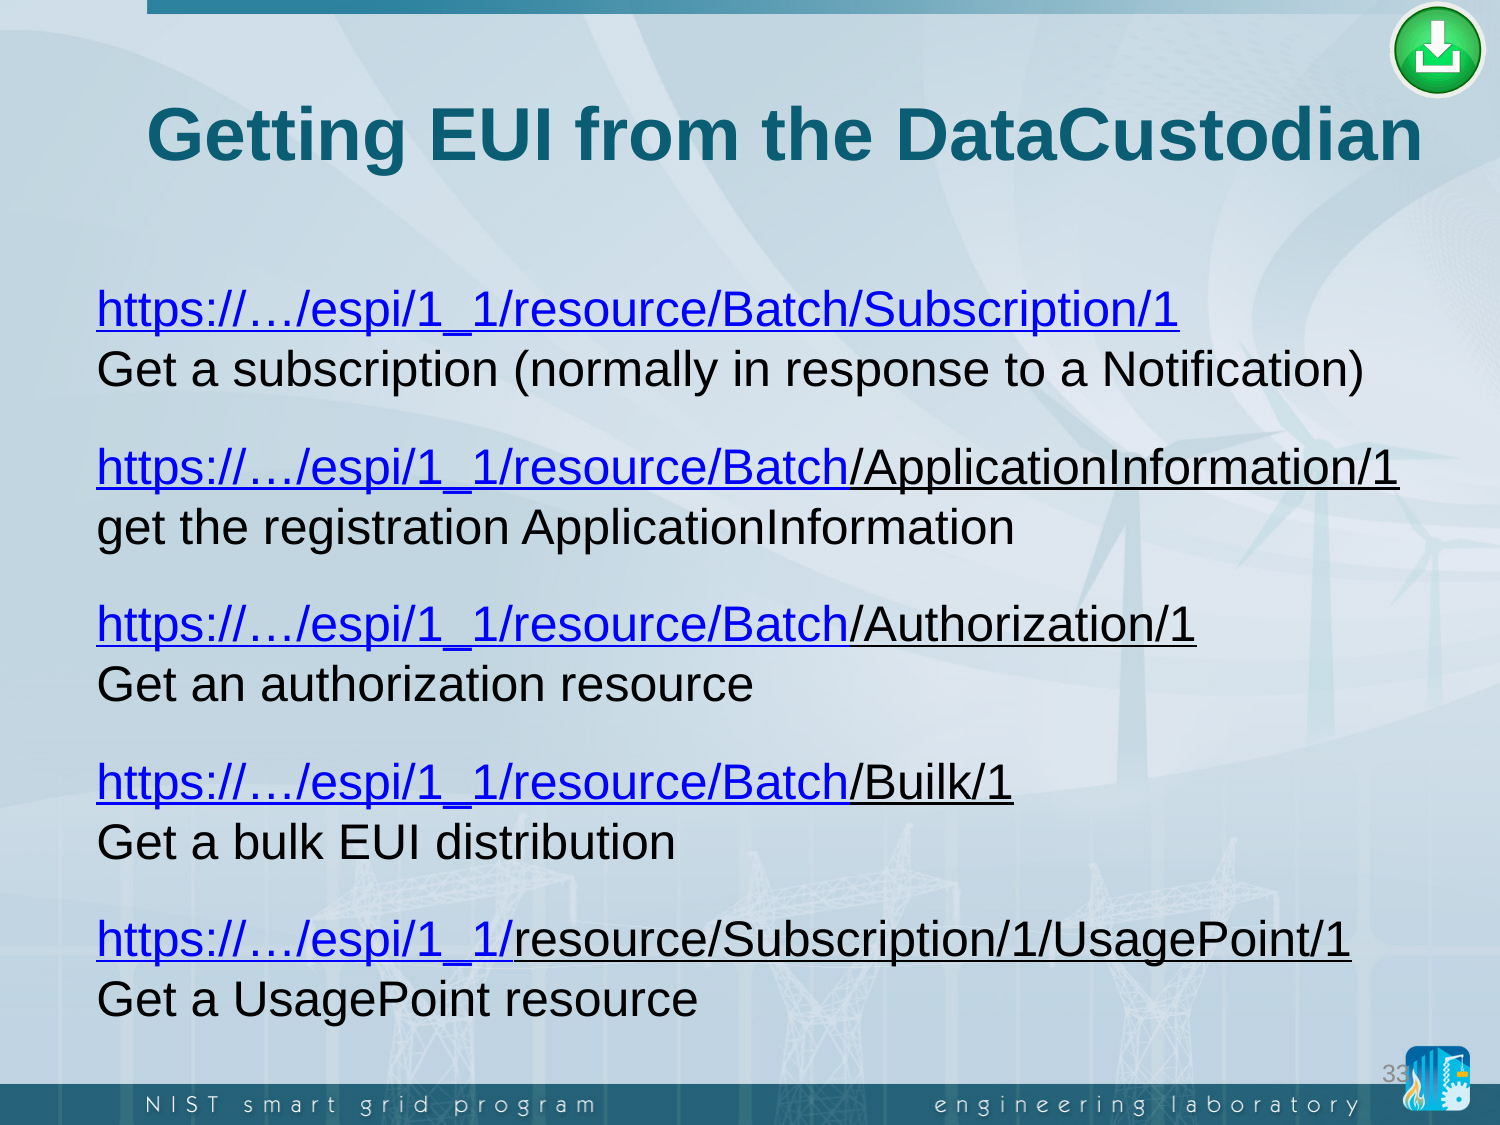

# Getting EUI from the DataCustodian
https://…/espi/1_1/resource/Batch/Subscription/1
Get a subscription (normally in response to a Notification)
https://…/espi/1_1/resource/Batch/ApplicationInformation/1
get the registration ApplicationInformation
https://…/espi/1_1/resource/Batch/Authorization/1
Get an authorization resource
https://…/espi/1_1/resource/Batch/Builk/1
Get a bulk EUI distribution
https://…/espi/1_1/resource/Subscription/1/UsagePoint/1
Get a UsagePoint resource

33